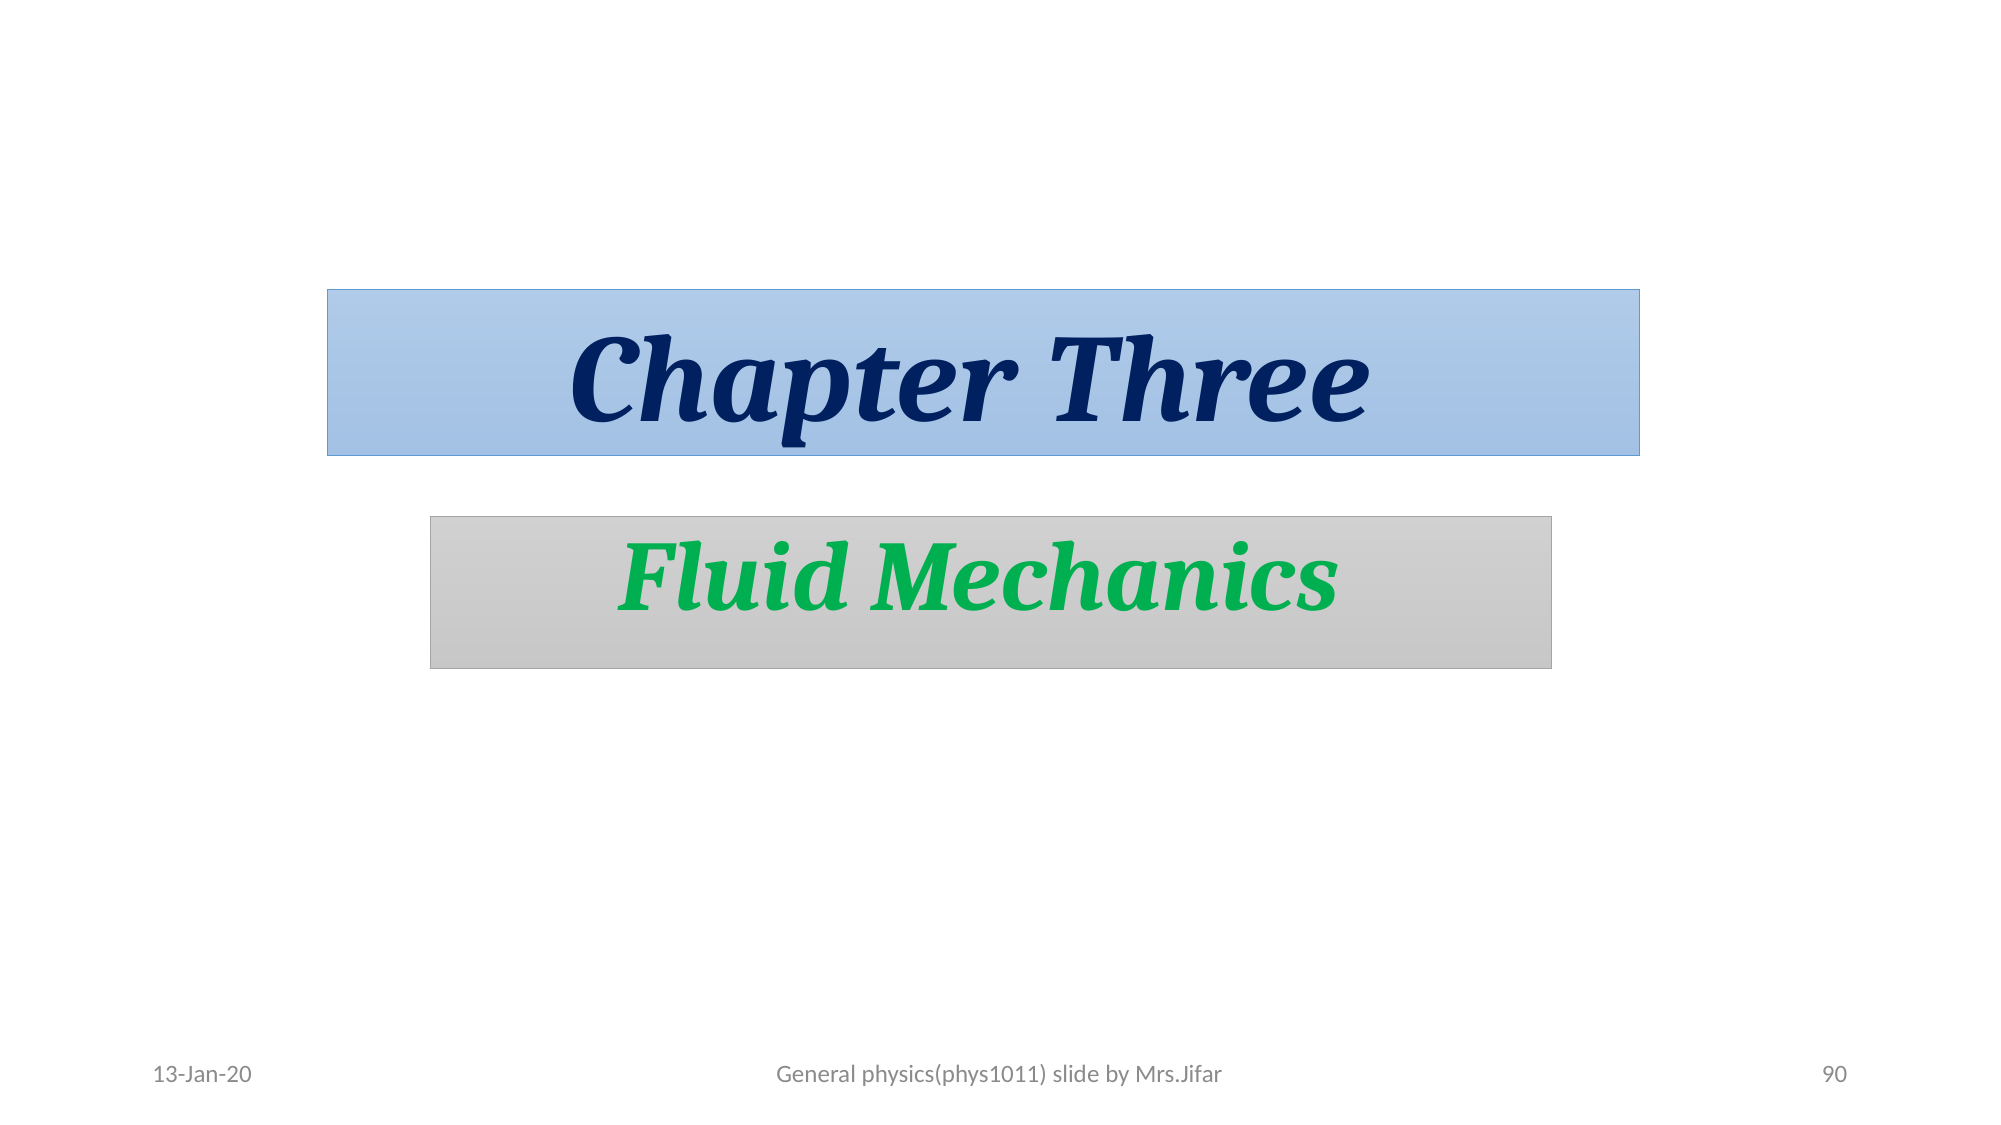

# Chapter Three
Fluid Mechanics
13-Jan-20
General physics(phys1011) slide by Mrs.Jifar
90